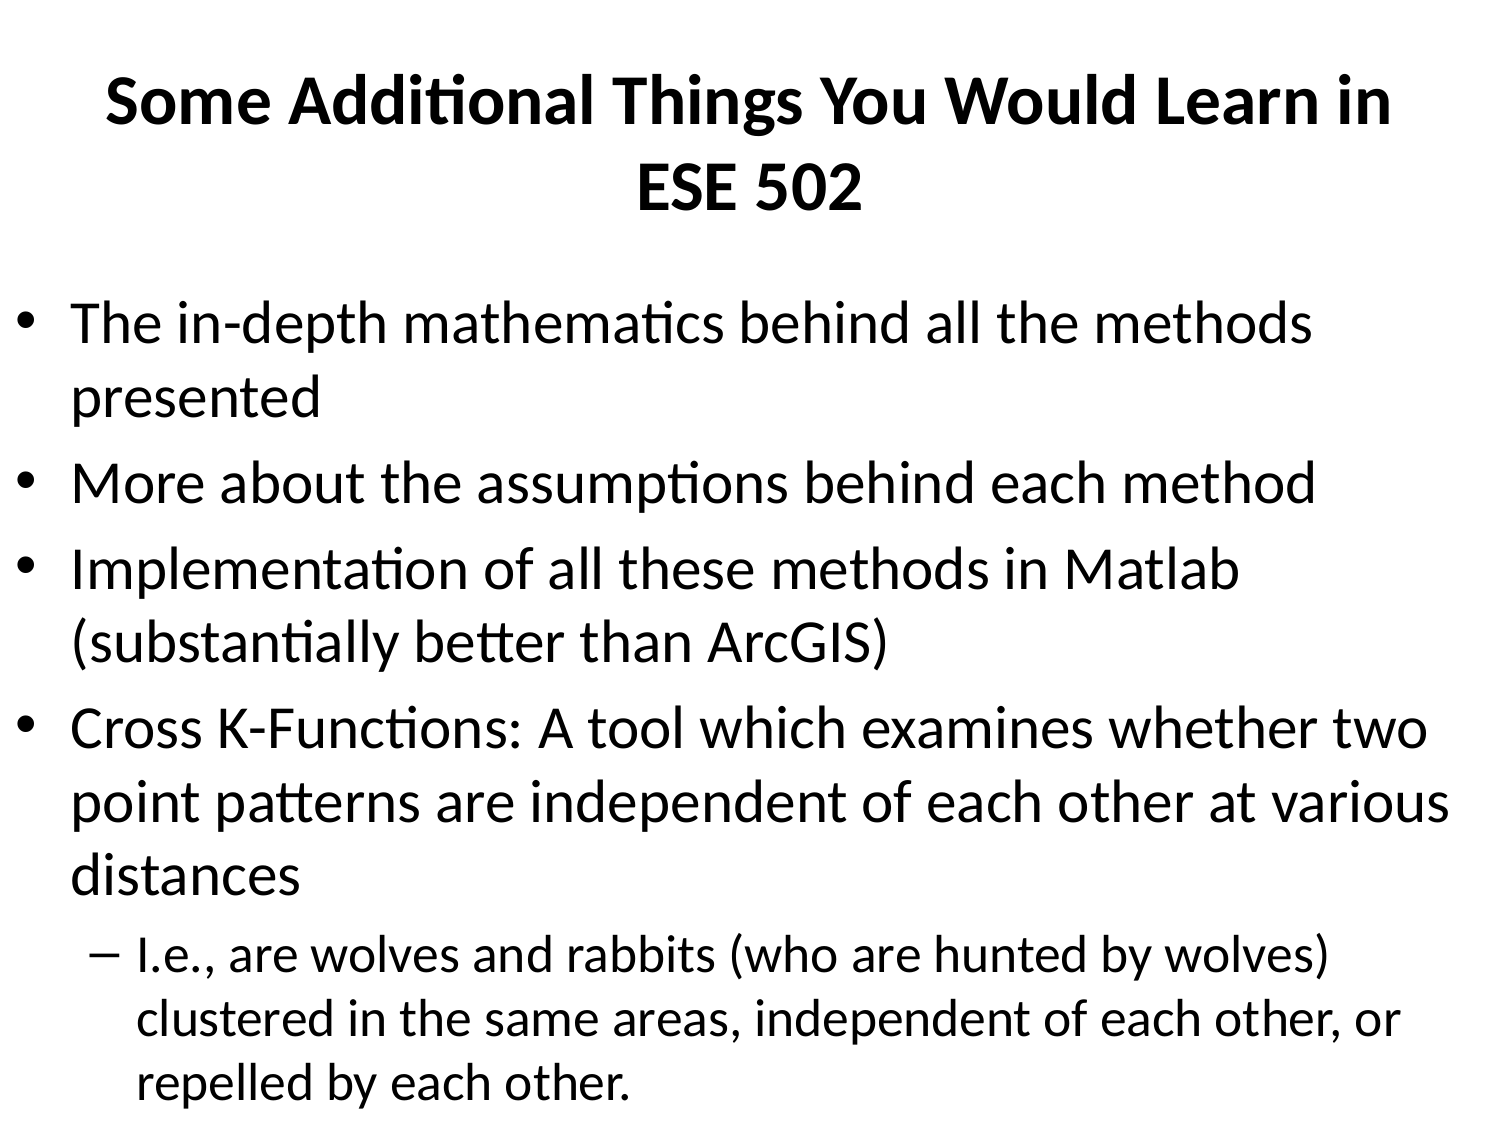

# Some Additional Things You Would Learn in ESE 502
The in-depth mathematics behind all the methods presented
More about the assumptions behind each method
Implementation of all these methods in Matlab (substantially better than ArcGIS)
Cross K-Functions: A tool which examines whether two point patterns are independent of each other at various distances
I.e., are wolves and rabbits (who are hunted by wolves) clustered in the same areas, independent of each other, or repelled by each other.